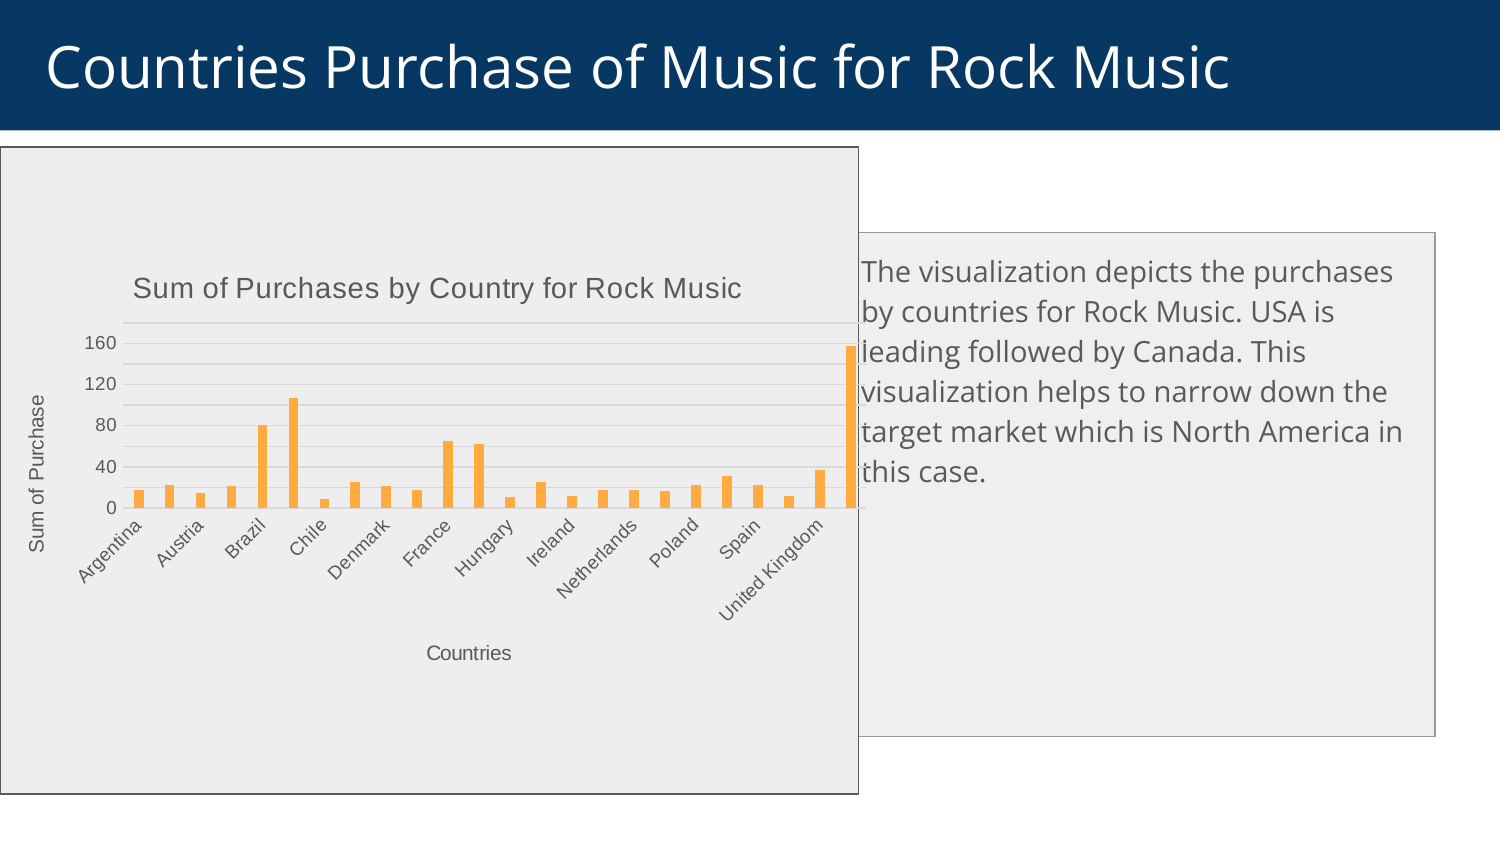

# Countries Purchase of Music for Rock Music

The visualization depicts the purchases by countries for Rock Music. USA is leading followed by Canada. This visualization helps to narrow down the target market which is North America in this case.

### Chart: Sum of Purchases by Country for Rock Music

| Category | Total |
|---|---|
| Argentina | 18.0 |
| Australia | 22.0 |
| Austria | 15.0 |
| Belgium | 21.0 |
| Brazil | 81.0 |
| Canada | 107.0 |
| Chile | 9.0 |
| Czech Republic | 25.0 |
| Denmark | 21.0 |
| Finland | 18.0 |
| France | 65.0 |
| Germany | 62.0 |
| Hungary | 11.0 |
| India | 25.0 |
| Ireland | 12.0 |
| Italy | 18.0 |
| Netherlands | 18.0 |
| Norway | 17.0 |
| Poland | 22.0 |
| Portugal | 31.0 |
| Spain | 22.0 |
| Sweden | 12.0 |
| United Kingdom | 37.0 |
| USA | 157.0 |